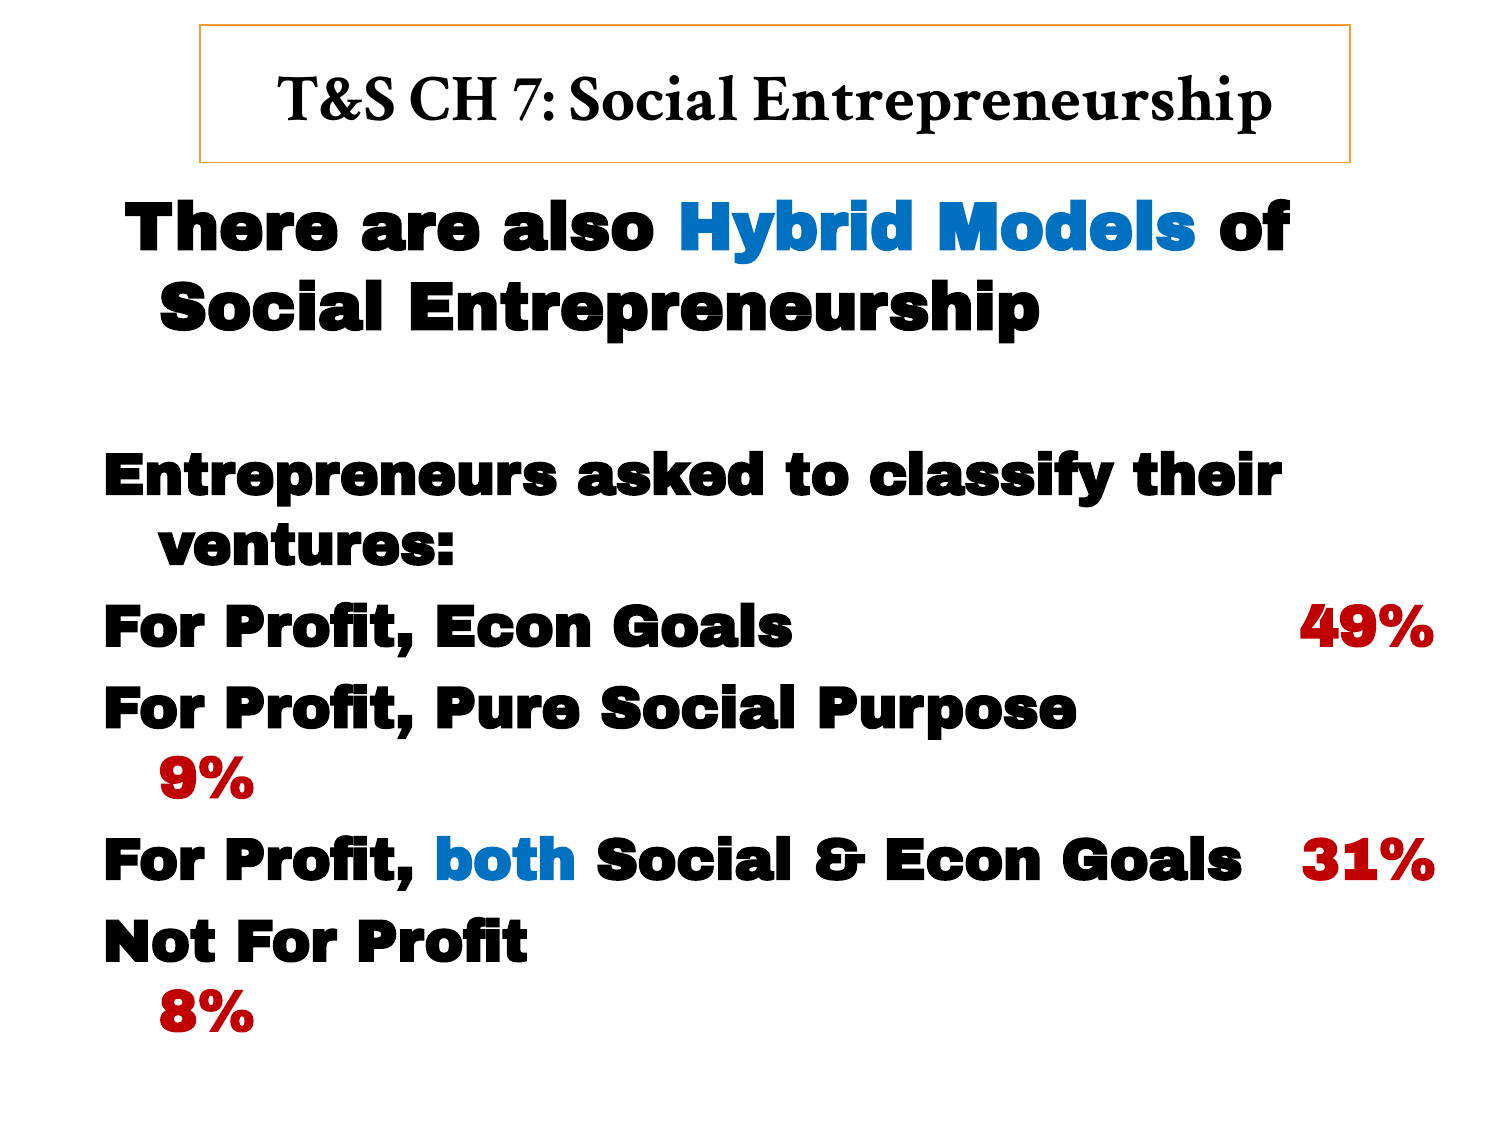

# T&S CH 7: Social Entrepreneurship
 There are also Hybrid Models of Social Entrepreneurship

Entrepreneurs asked to classify their ventures:
For Profit, Econ Goals                          49%
For Profit, Pure Social Purpose	          9%
For Profit, both Social & Econ Goals   31%
Not For Profit						   8%